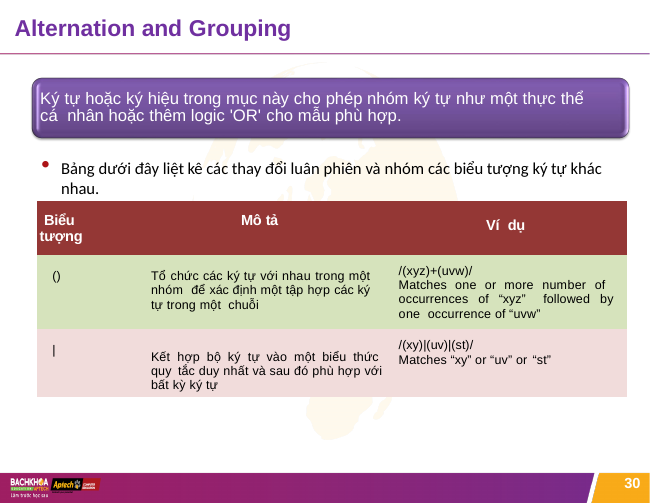

# Alternation and Grouping

Ký tự hoặc ký hiệu trong mục này cho phép nhóm ký tự như một thực thể cá  nhân hoặc thêm logic 'OR' cho mẫu phù hợp.
Bảng dưới đây liệt kê các thay đổi luân phiên và nhóm các biểu tượng ký tự khác  nhau.
| Biểu tượng | Mô tả | Ví dụ |
| --- | --- | --- |
| () | Tổ chức các ký tự với nhau trong một nhóm để xác định một tập hợp các ký tự trong một chuỗi | /(xyz)+(uvw)/ Matches one or more number of occurrences of “xyz” followed by one occurrence of “uvw” |
| | | Kết hợp bộ ký tự vào một biểu thức quy tắc duy nhất và sau đó phù hợp với bất kỳ ký tự | /(xy)|(uv)|(st)/ Matches “xy” or “uv” or “st” |
30